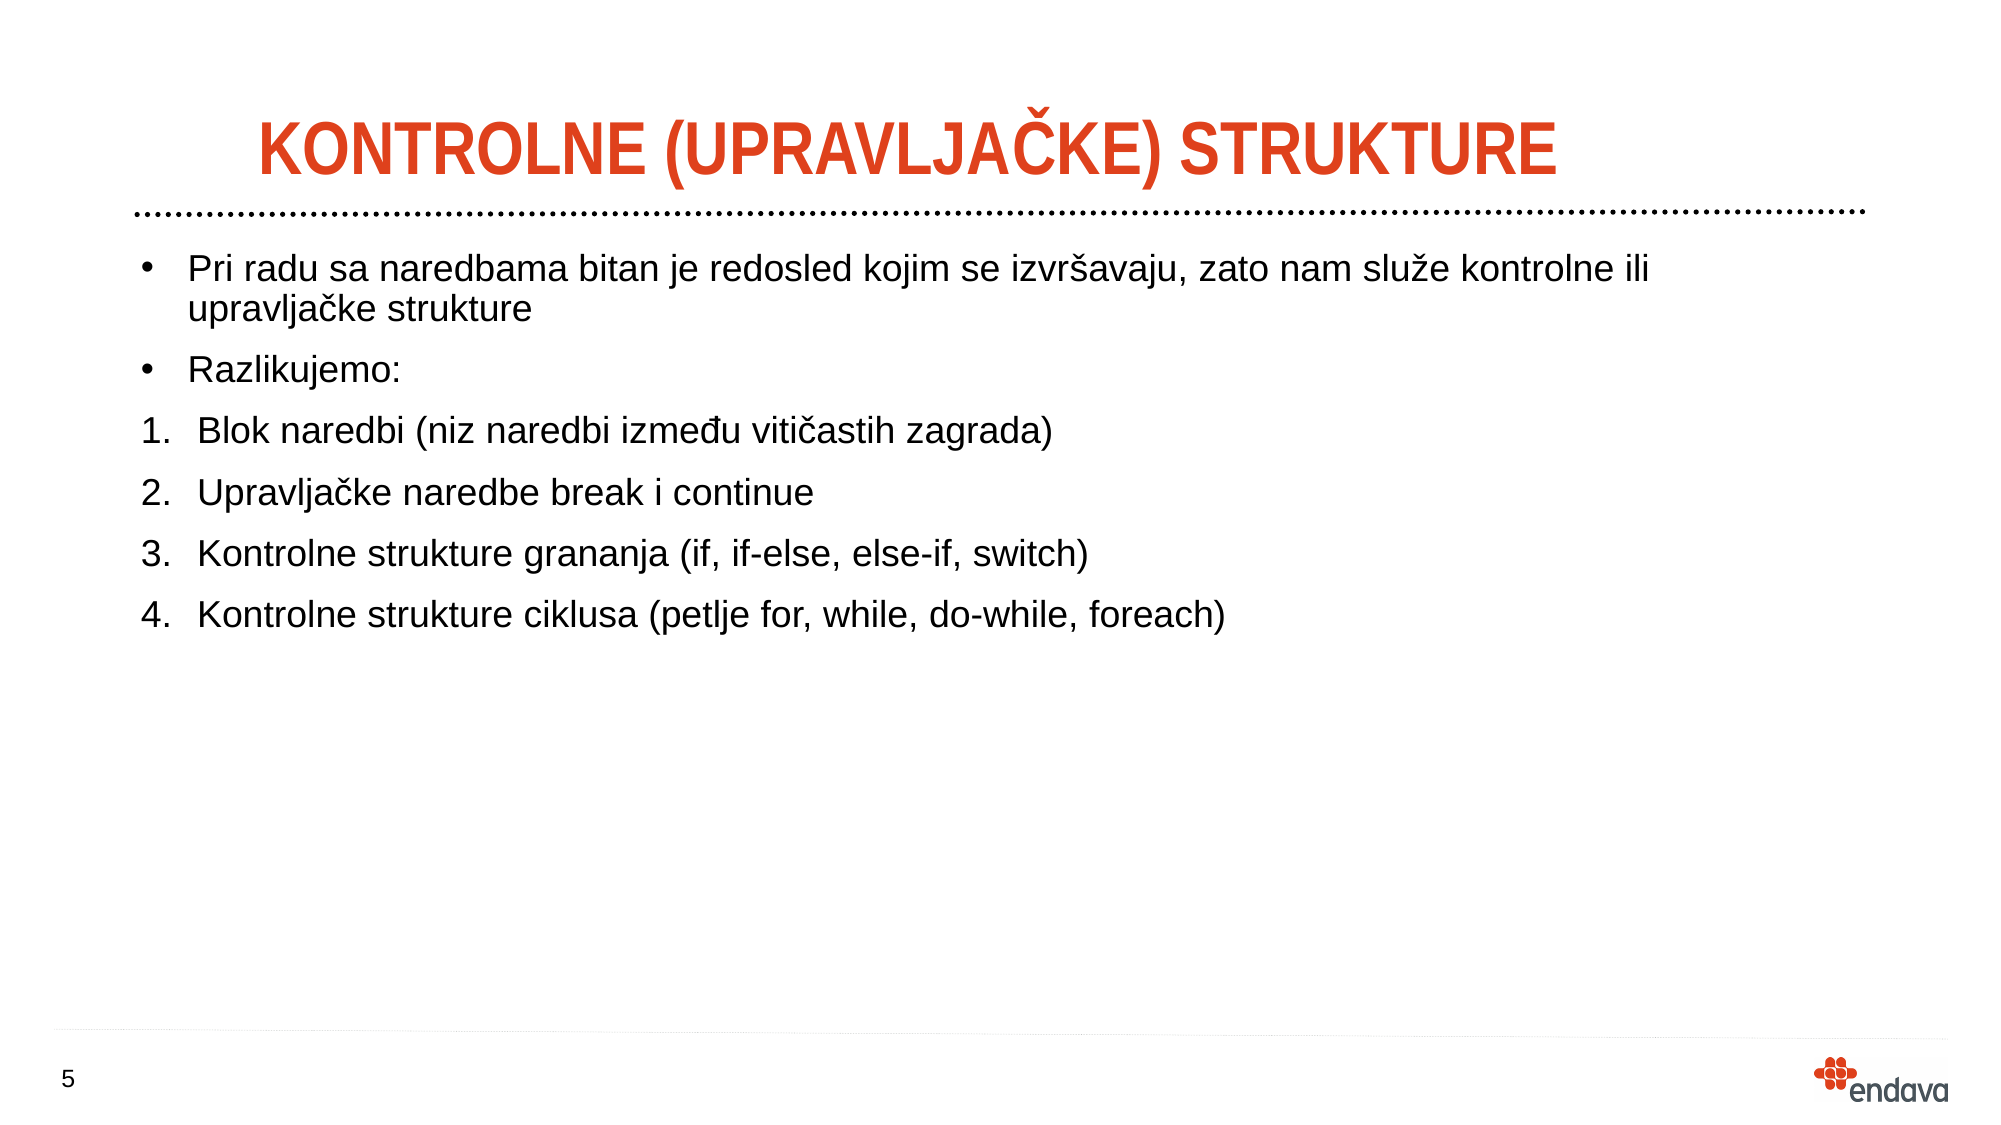

# Kontrolne (UPRAVLJAČKE) strukture
Pri radu sa naredbama bitan je redosled kojim se izvršavaju, zato nam služe kontrolne ili upravljačke strukture
Razlikujemo:
Blok naredbi (niz naredbi između vitičastih zagrada)
Upravljačke naredbe break i continue
Kontrolne strukture grananja (if, if-else, else-if, switch)
Kontrolne strukture ciklusa (petlje for, while, do-while, foreach)